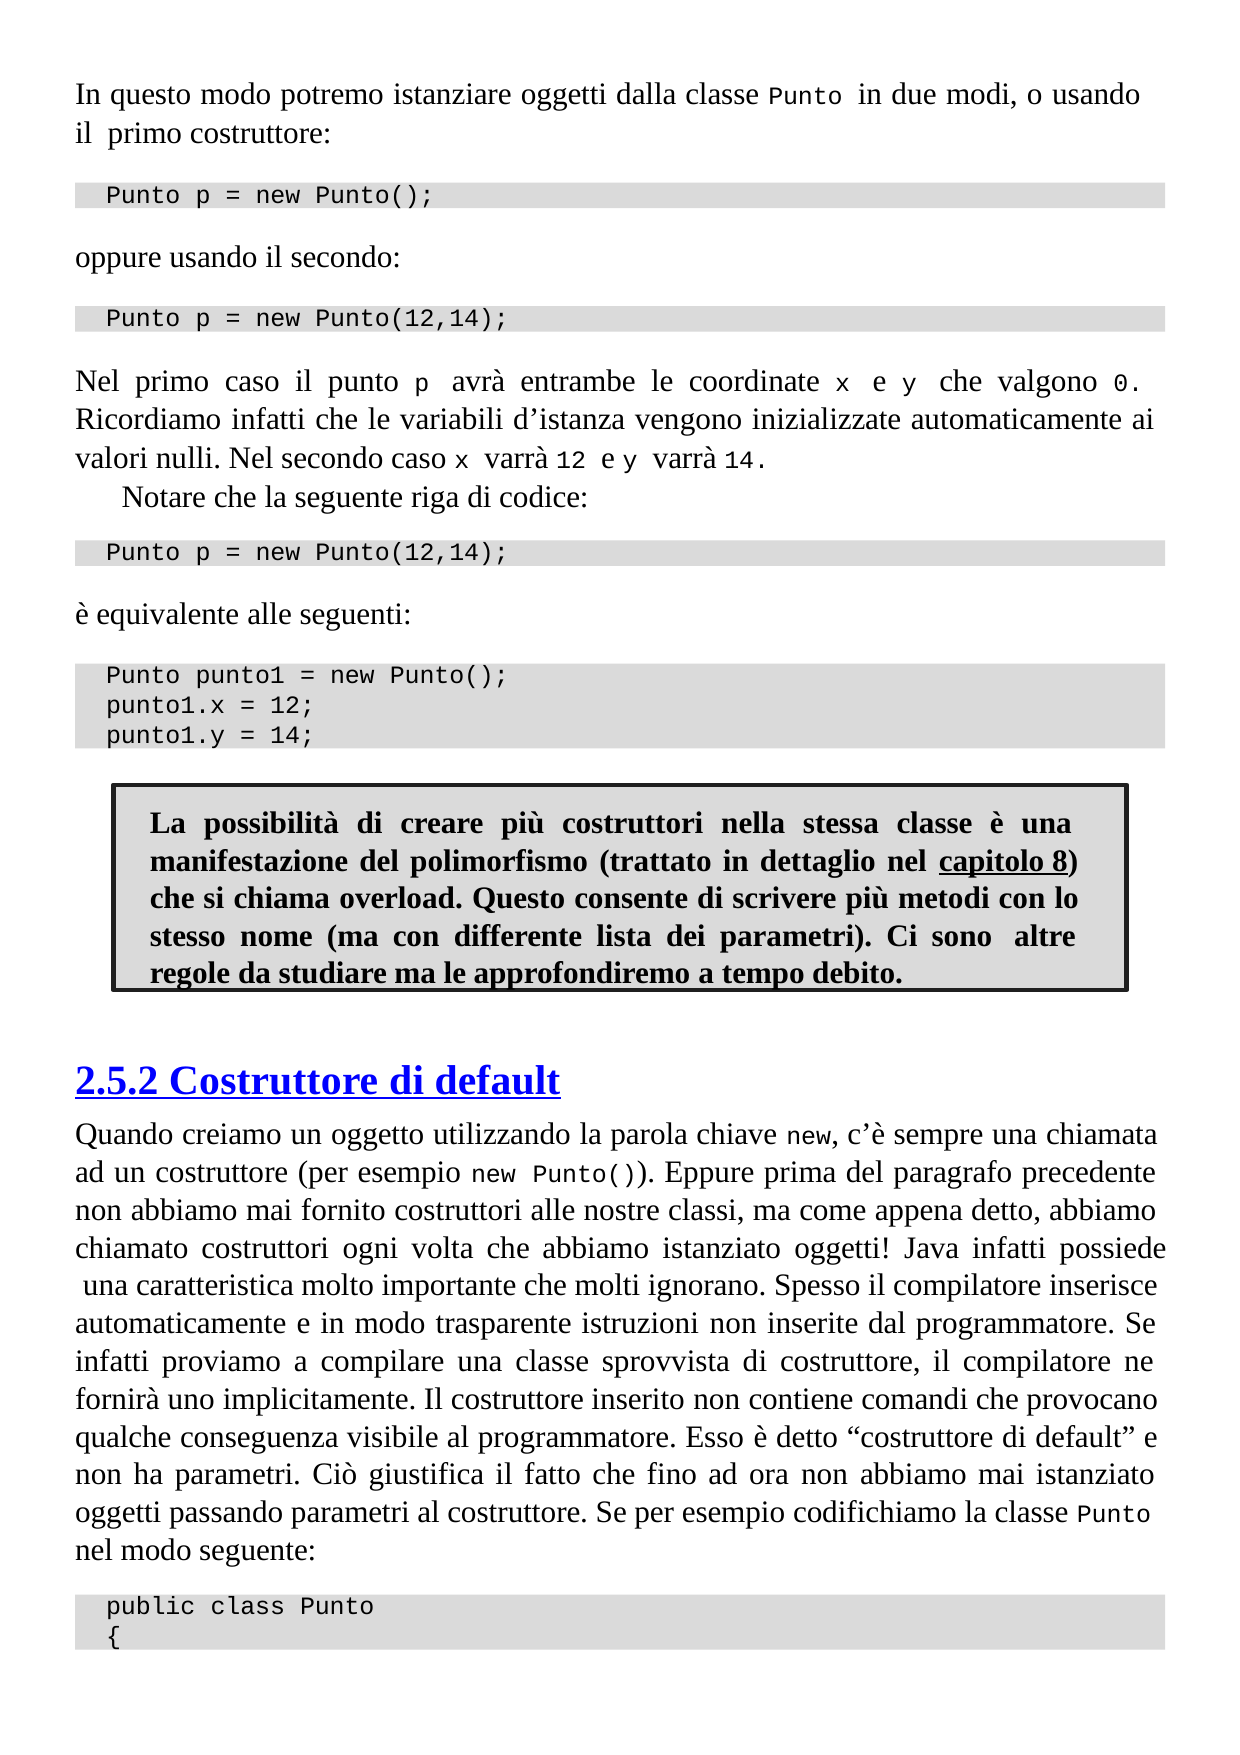

In questo modo potremo istanziare oggetti dalla classe Punto in due modi, o usando il  primo costruttore:
Punto p = new Punto();
oppure usando il secondo:
Punto p = new Punto(12,14);
Nel primo caso il punto p avrà entrambe le coordinate x e y che valgono 0.  Ricordiamo infatti che le variabili d’istanza vengono inizializzate automaticamente ai  valori nulli. Nel secondo caso x varrà 12 e y varrà 14.
Notare che la seguente riga di codice:
Punto p = new Punto(12,14);
è equivalente alle seguenti:
Punto punto1 = new Punto();
punto1.x = 12;
punto1.y = 14;
La possibilità di creare più costruttori nella stessa classe è una  manifestazione del polimorfismo (trattato in dettaglio nel capitolo 8)  che si chiama overload. Questo consente di scrivere più metodi con lo  stesso nome (ma con differente lista dei parametri). Ci sono altre  regole da studiare ma le approfondiremo a tempo debito.
2.5.2 Costruttore di default
Quando creiamo un oggetto utilizzando la parola chiave new, c’è sempre una chiamata  ad un costruttore (per esempio new Punto()). Eppure prima del paragrafo precedente  non abbiamo mai fornito costruttori alle nostre classi, ma come appena detto, abbiamo  chiamato costruttori ogni volta che abbiamo istanziato oggetti! Java infatti possiede  una caratteristica molto importante che molti ignorano. Spesso il compilatore inserisce  automaticamente e in modo trasparente istruzioni non inserite dal programmatore. Se  infatti proviamo a compilare una classe sprovvista di costruttore, il compilatore ne  fornirà uno implicitamente. Il costruttore inserito non contiene comandi che provocano  qualche conseguenza visibile al programmatore. Esso è detto “costruttore di default” e  non ha parametri. Ciò giustifica il fatto che fino ad ora non abbiamo mai istanziato  oggetti passando parametri al costruttore. Se per esempio codifichiamo la classe Punto  nel modo seguente:
public class Punto
{